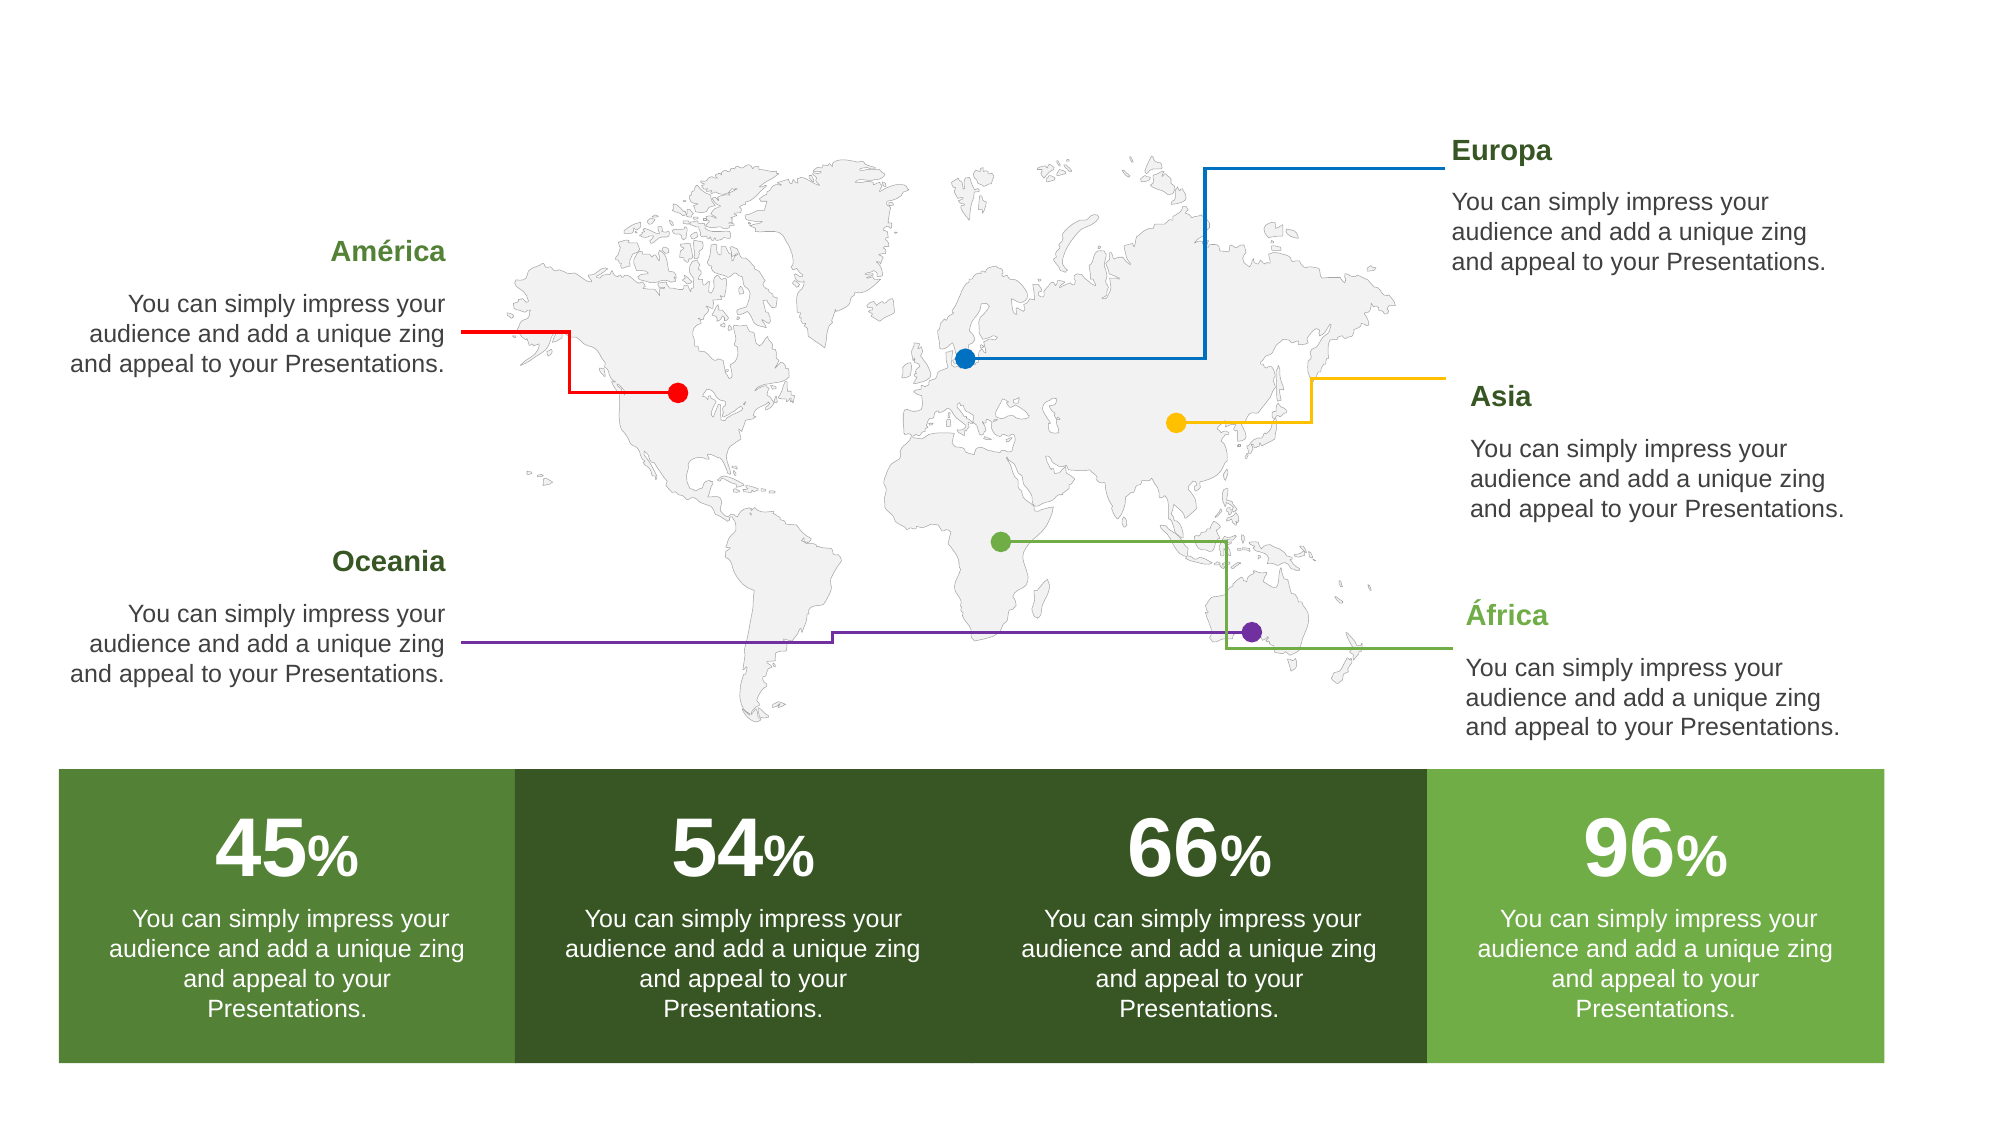

Europa
You can simply impress your audience and add a unique zing and appeal to your Presentations.

América
You can simply impress your audience and add a unique zing and appeal to your Presentations.
Asia
You can simply impress your audience and add a unique zing and appeal to your Presentations.
Oceania
You can simply impress your audience and add a unique zing and appeal to your Presentations.
África
You can simply impress your audience and add a unique zing and appeal to your Presentations.

45%
 You can simply impress your audience and add a unique zing and appeal to your Presentations.
54%
You can simply impress your audience and add a unique zing and appeal to your Presentations.
66%
 You can simply impress your audience and add a unique zing and appeal to your Presentations.
96%
 You can simply impress your audience and add a unique zing and appeal to your Presentations.